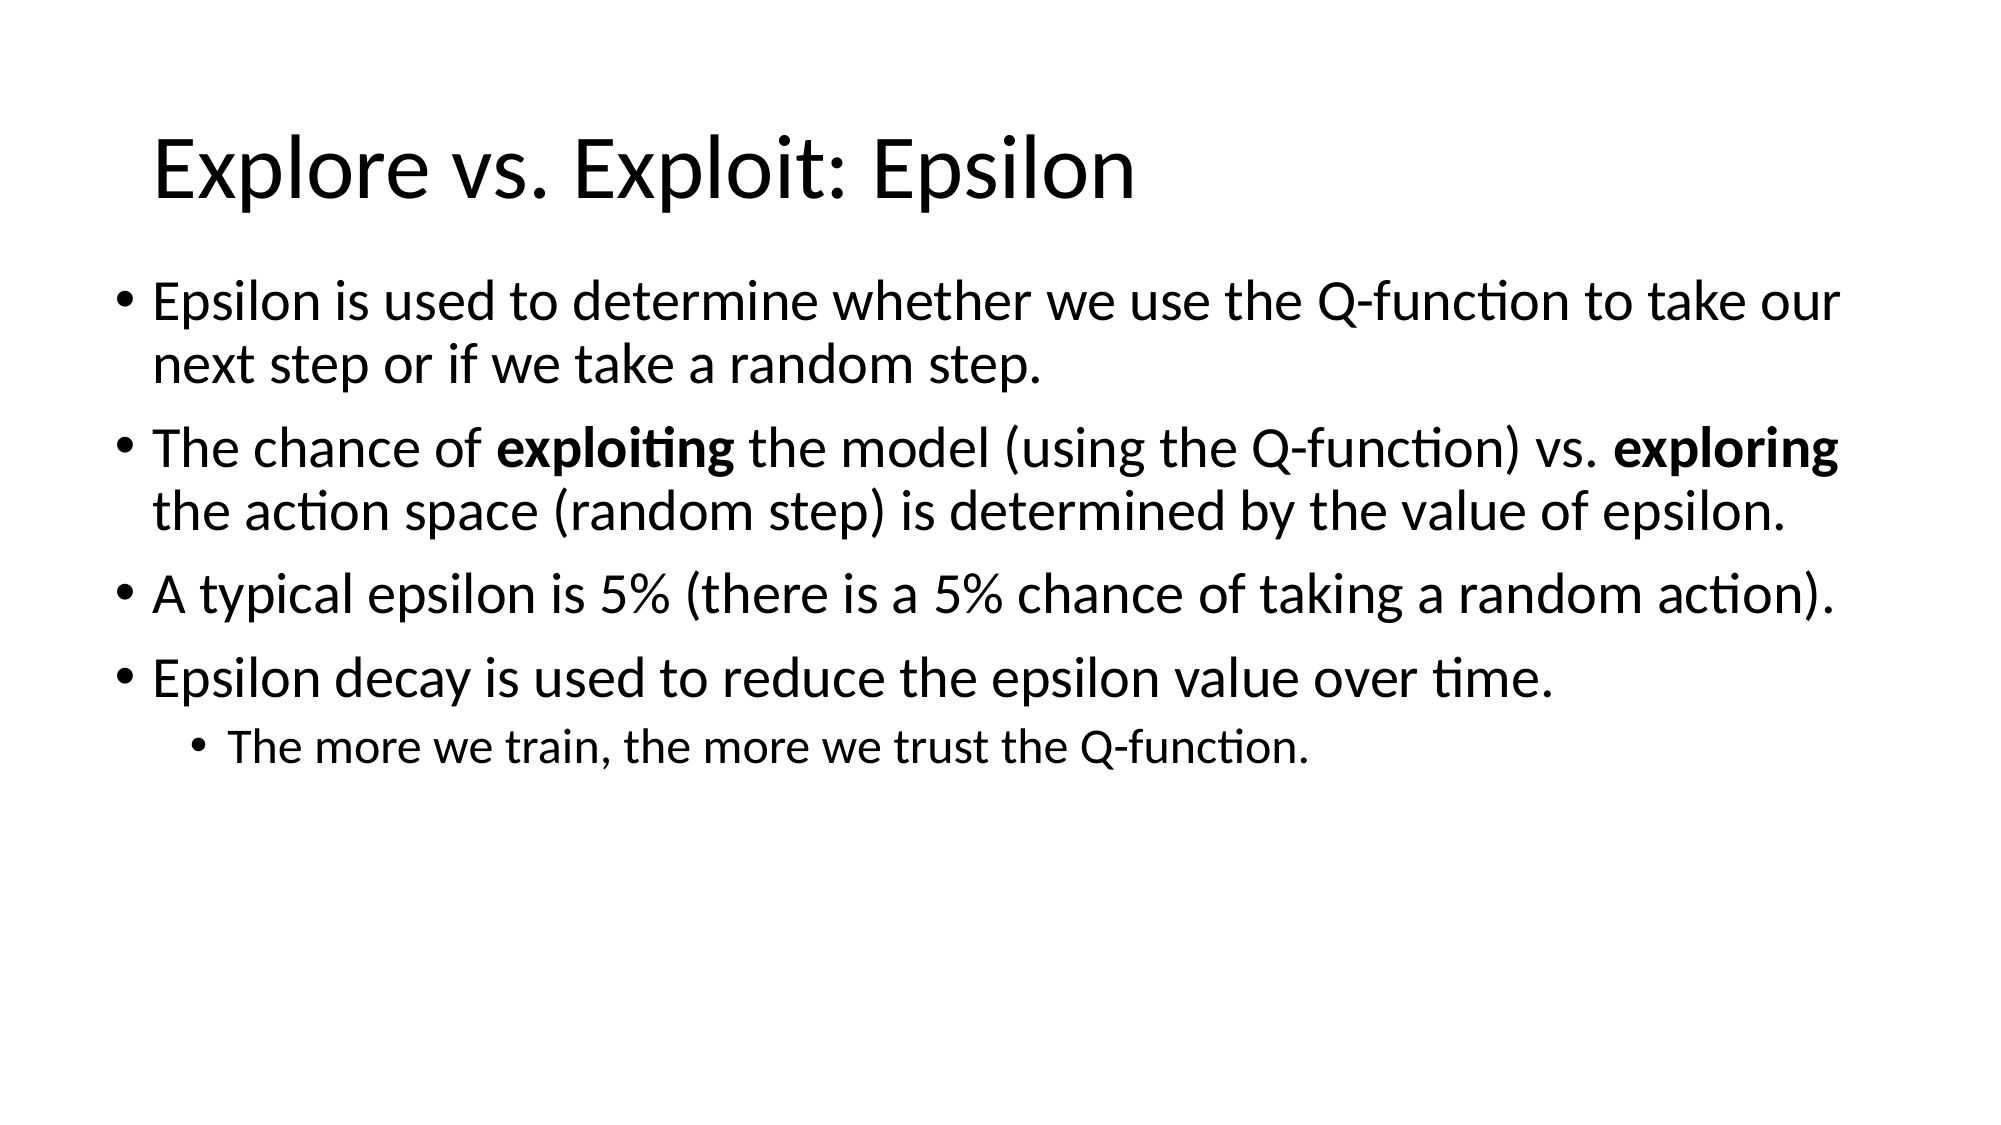

# Explore vs. Exploit: Epsilon
Epsilon is used to determine whether we use the Q-function to take our next step or if we take a random step.
The chance of exploiting the model (using the Q-function) vs. exploring the action space (random step) is determined by the value of epsilon.
A typical epsilon is 5% (there is a 5% chance of taking a random action).
Epsilon decay is used to reduce the epsilon value over time.
The more we train, the more we trust the Q-function.